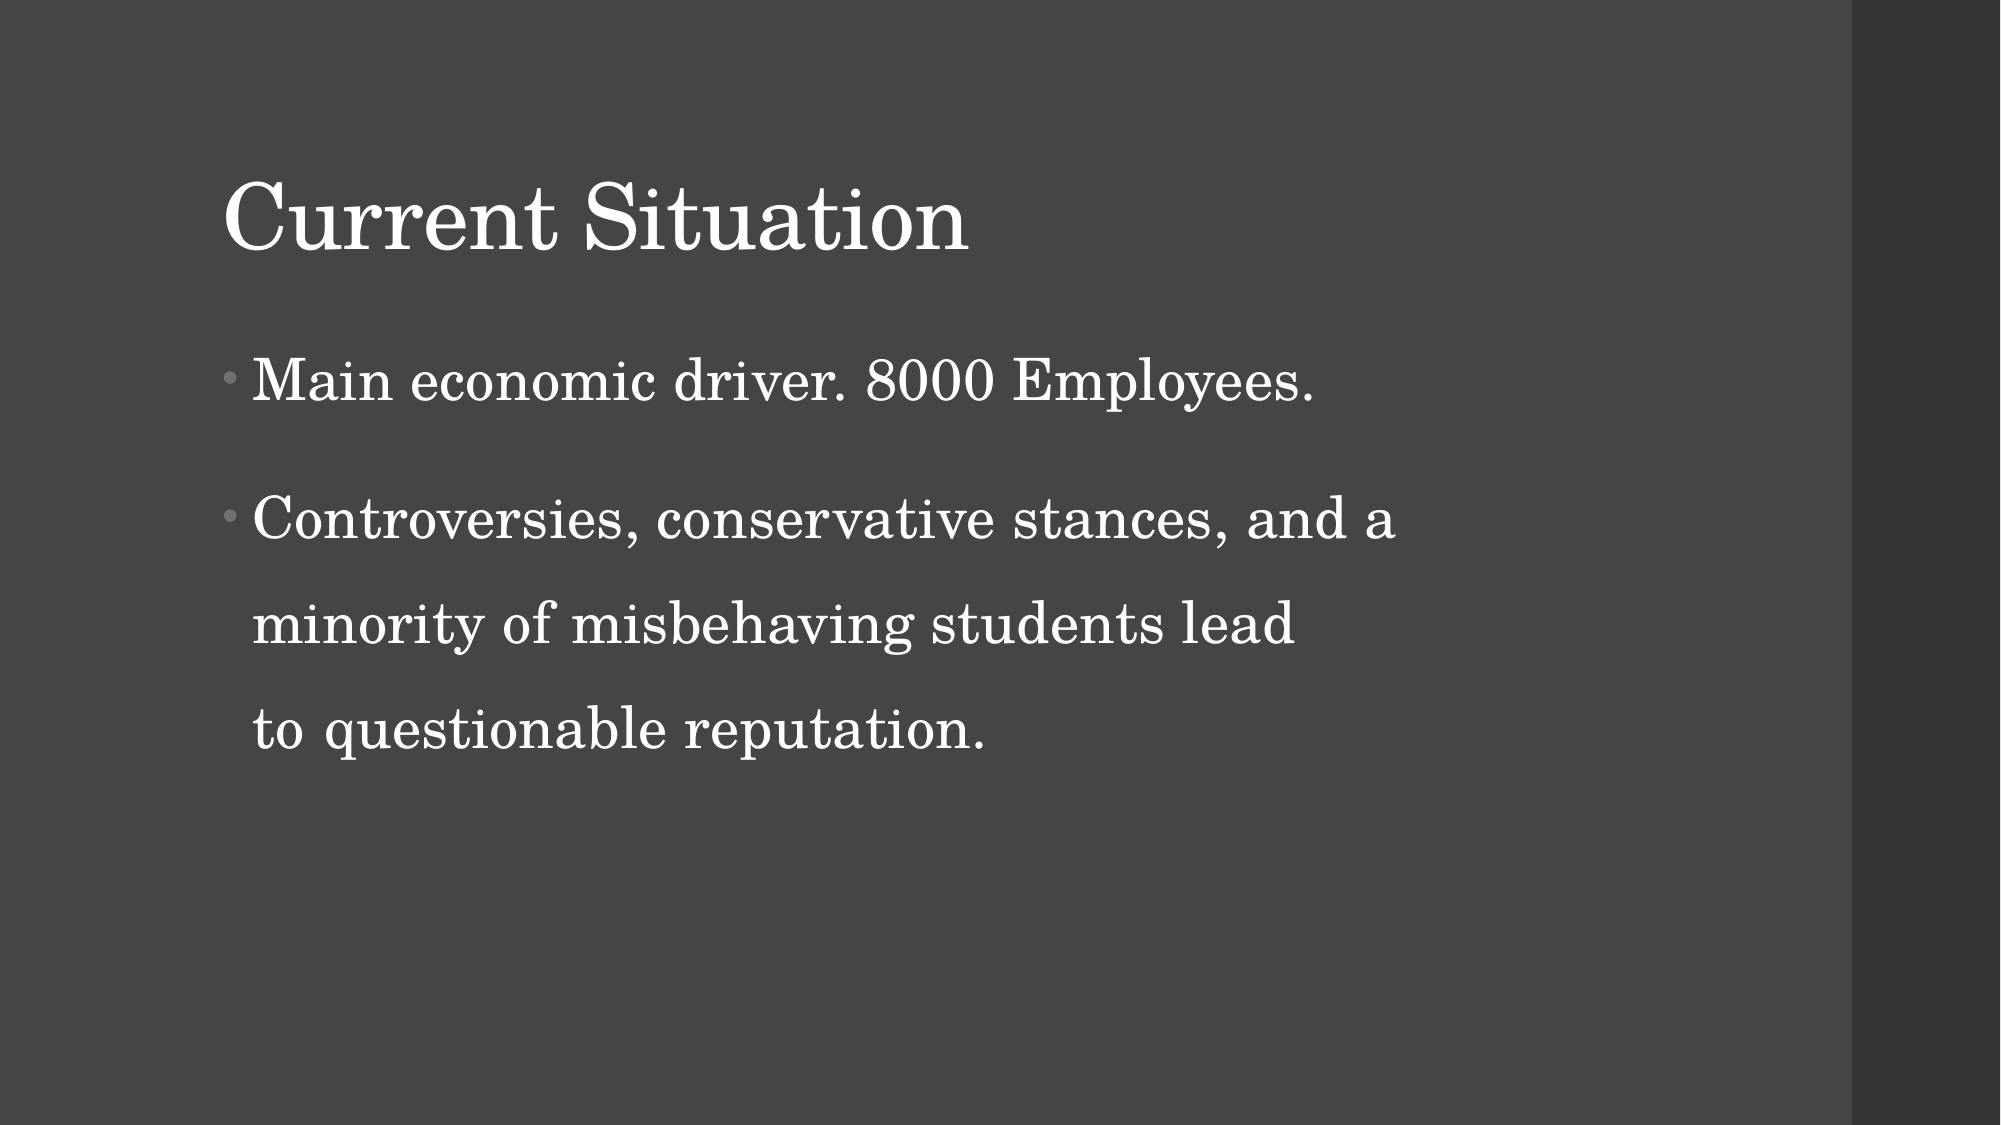

# Current Situation
Main economic driver. 8000 Employees.
Controversies, conservative stances, and a minority of misbehaving students lead to questionable reputation.